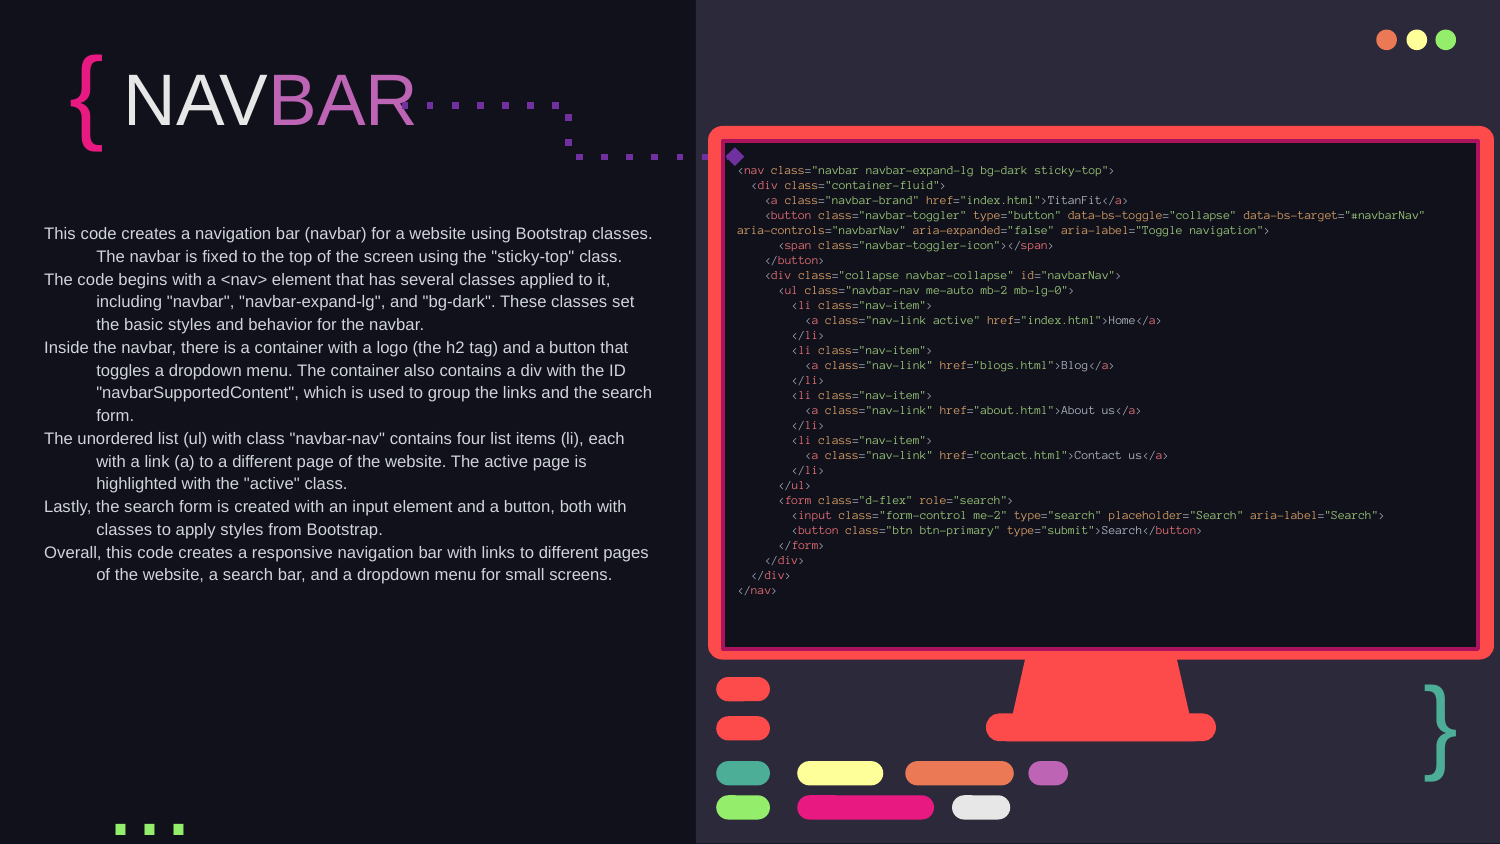

{
# NAVBAR

<nav class="navbar navbar-expand-lg bg-dark sticky-top">
  <div class="container-fluid">
    <a class="navbar-brand" href="index.html">TitanFit</a>
    <button class="navbar-toggler" type="button" data-bs-toggle="collapse" data-bs-target="#navbarNav" aria-controls="navbarNav" aria-expanded="false" aria-label="Toggle navigation">
      <span class="navbar-toggler-icon"></span>
    </button>
    <div class="collapse navbar-collapse" id="navbarNav">
      <ul class="navbar-nav me-auto mb-2 mb-lg-0">
        <li class="nav-item">
          <a class="nav-link active" href="index.html">Home</a>
        </li>
        <li class="nav-item">
          <a class="nav-link" href="blogs.html">Blog</a>
        </li>
        <li class="nav-item">
          <a class="nav-link" href="about.html">About us</a>
        </li>
        <li class="nav-item">
          <a class="nav-link" href="contact.html">Contact us</a>
        </li>
      </ul>
      <form class="d-flex" role="search">
        <input class="form-control me-2" type="search" placeholder="Search" aria-label="Search">
        <button class="btn btn-primary" type="submit">Search</button>
      </form>
    </div>
  </div>
</nav>

This code creates a navigation bar (navbar) for a website using Bootstrap classes. The navbar is fixed to the top of the screen using the "sticky-top" class.
The code begins with a <nav> element that has several classes applied to it, including "navbar", "navbar-expand-lg", and "bg-dark". These classes set the basic styles and behavior for the navbar.
Inside the navbar, there is a container with a logo (the h2 tag) and a button that toggles a dropdown menu. The container also contains a div with the ID "navbarSupportedContent", which is used to group the links and the search form.
The unordered list (ul) with class "navbar-nav" contains four list items (li), each with a link (a) to a different page of the website. The active page is highlighted with the "active" class.
Lastly, the search form is created with an input element and a button, both with classes to apply styles from Bootstrap.
Overall, this code creates a responsive navigation bar with links to different pages of the website, a search bar, and a dropdown menu for small screens.

}

...